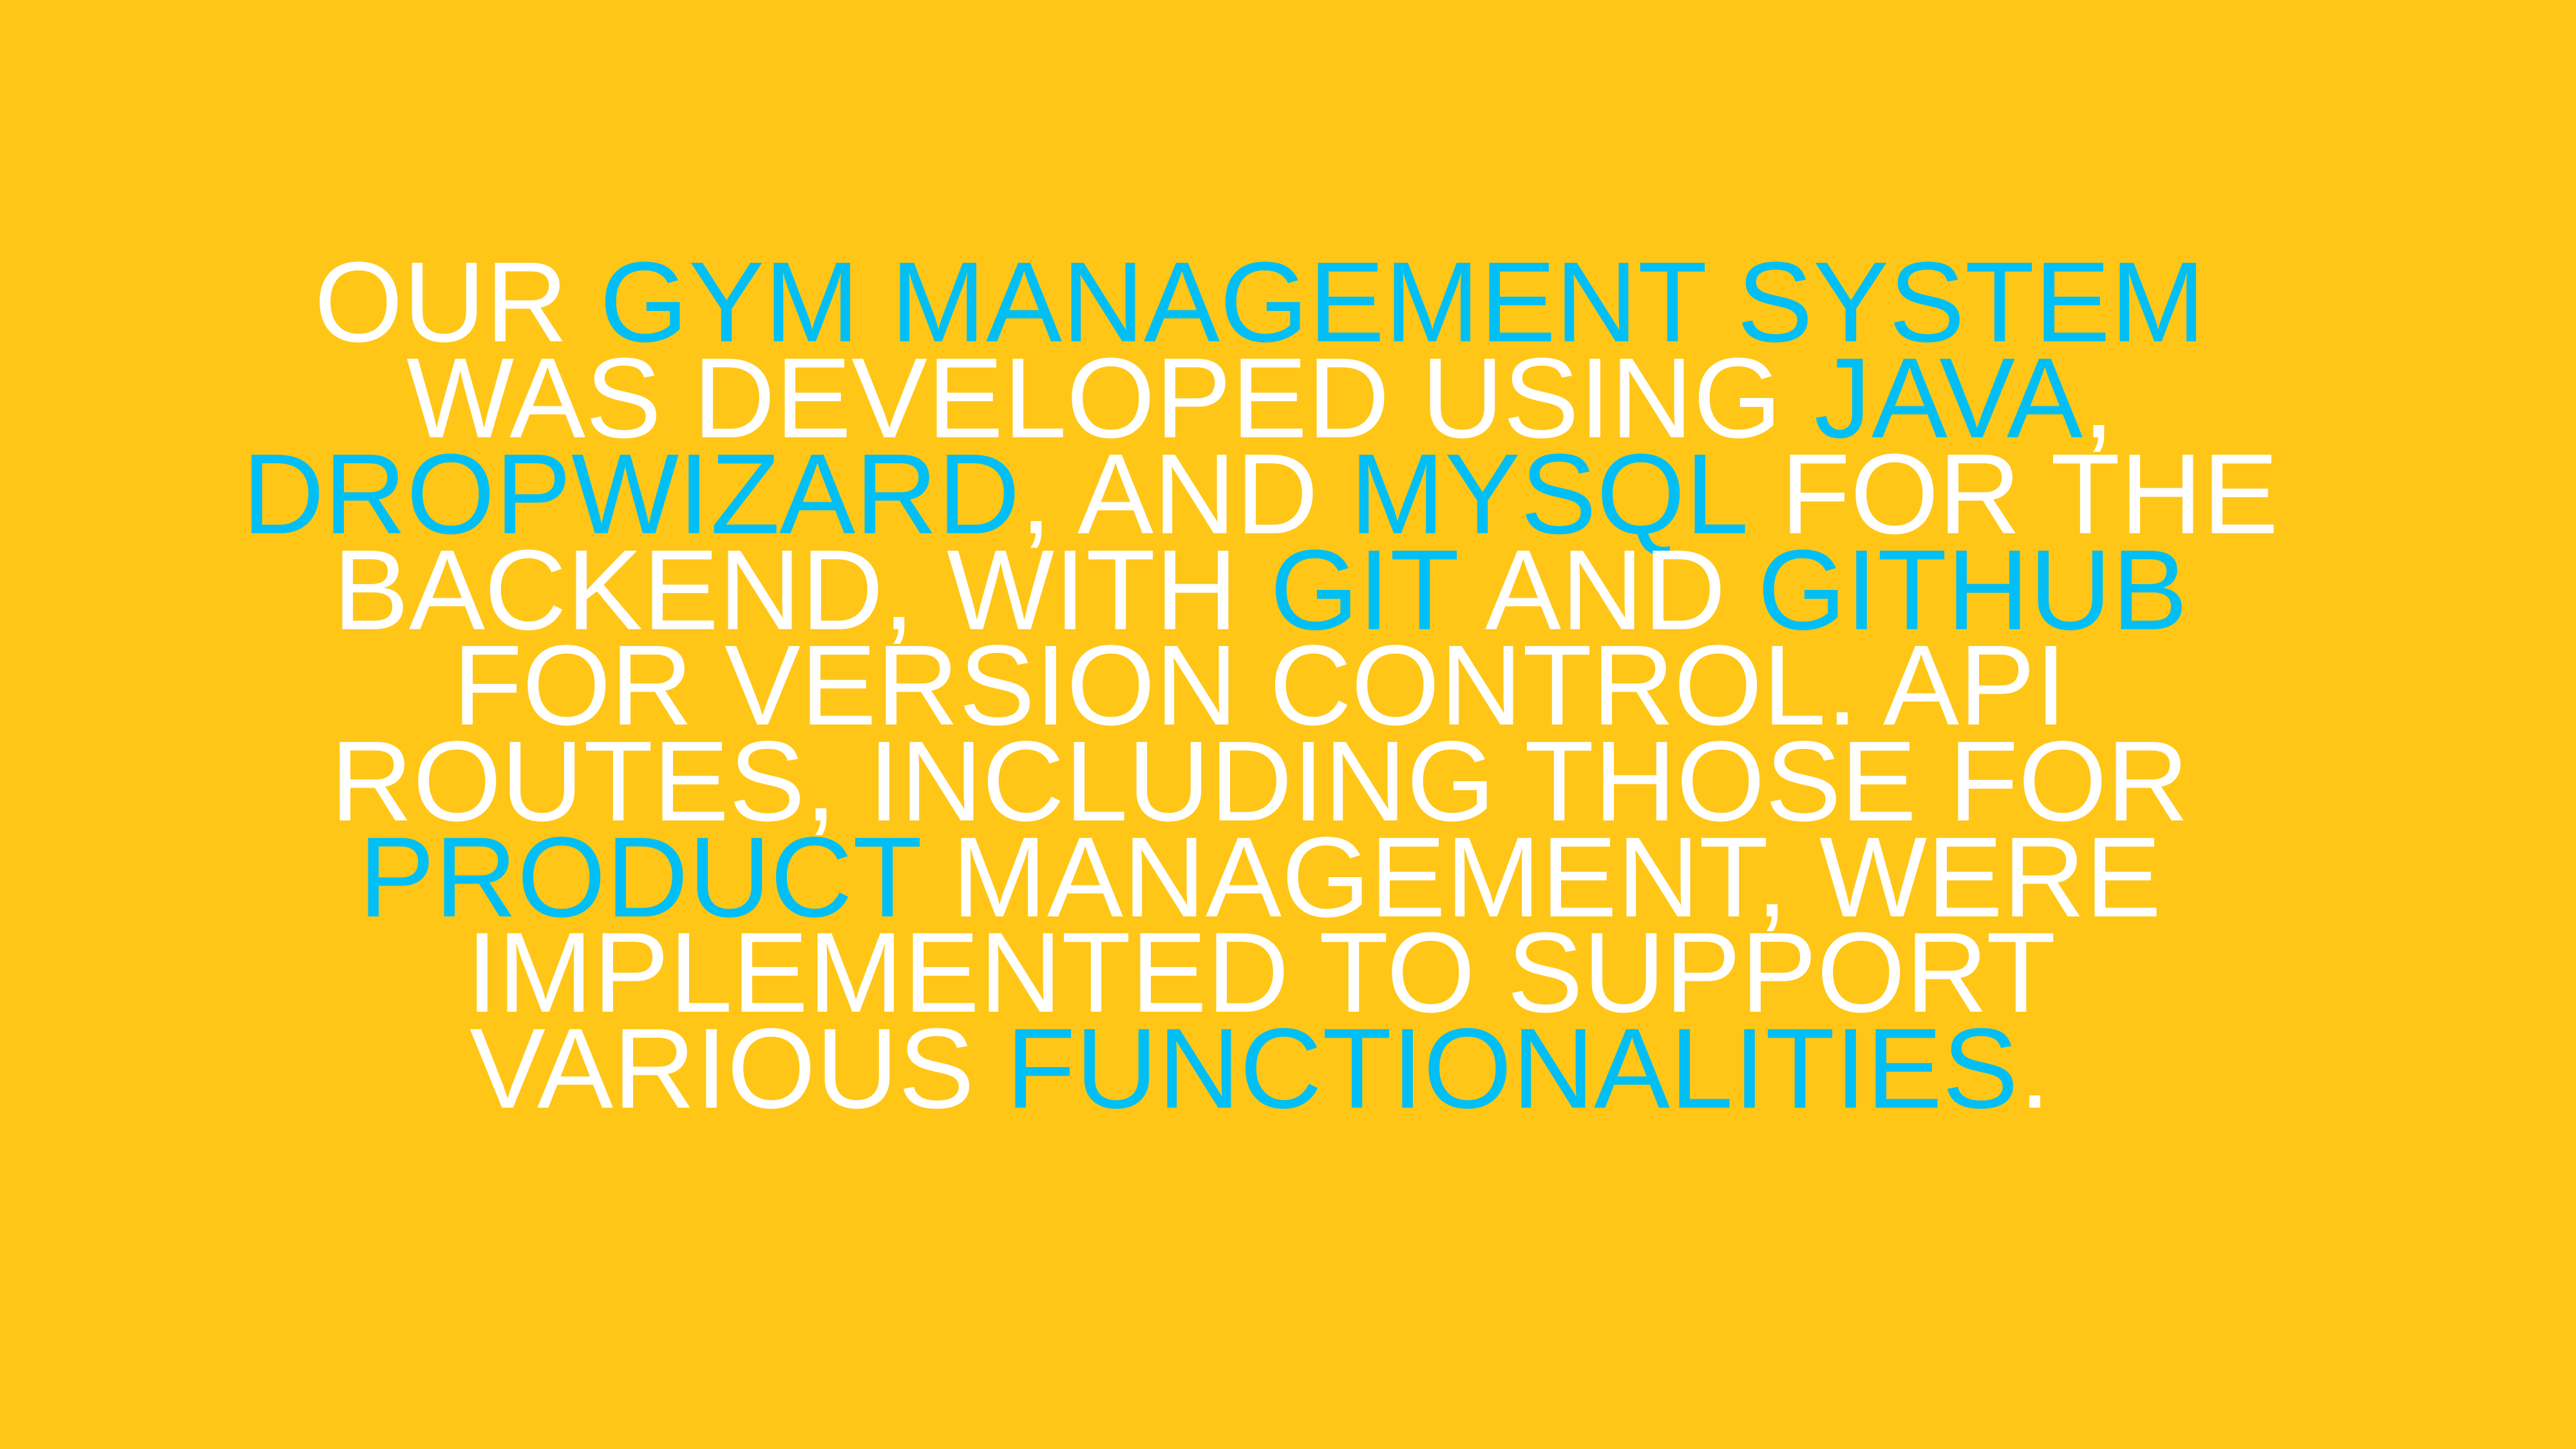

OUR GYM MANAGEMENT SYSTEM WAS DEVELOPED USING JAVA, DROPWIZARD, AND MYSQL FOR THE BACKEND, WITH GIT AND GITHUB FOR VERSION CONTROL. API ROUTES, INCLUDING THOSE FOR PRODUCT MANAGEMENT, WERE IMPLEMENTED TO SUPPORT VARIOUS FUNCTIONALITIES.